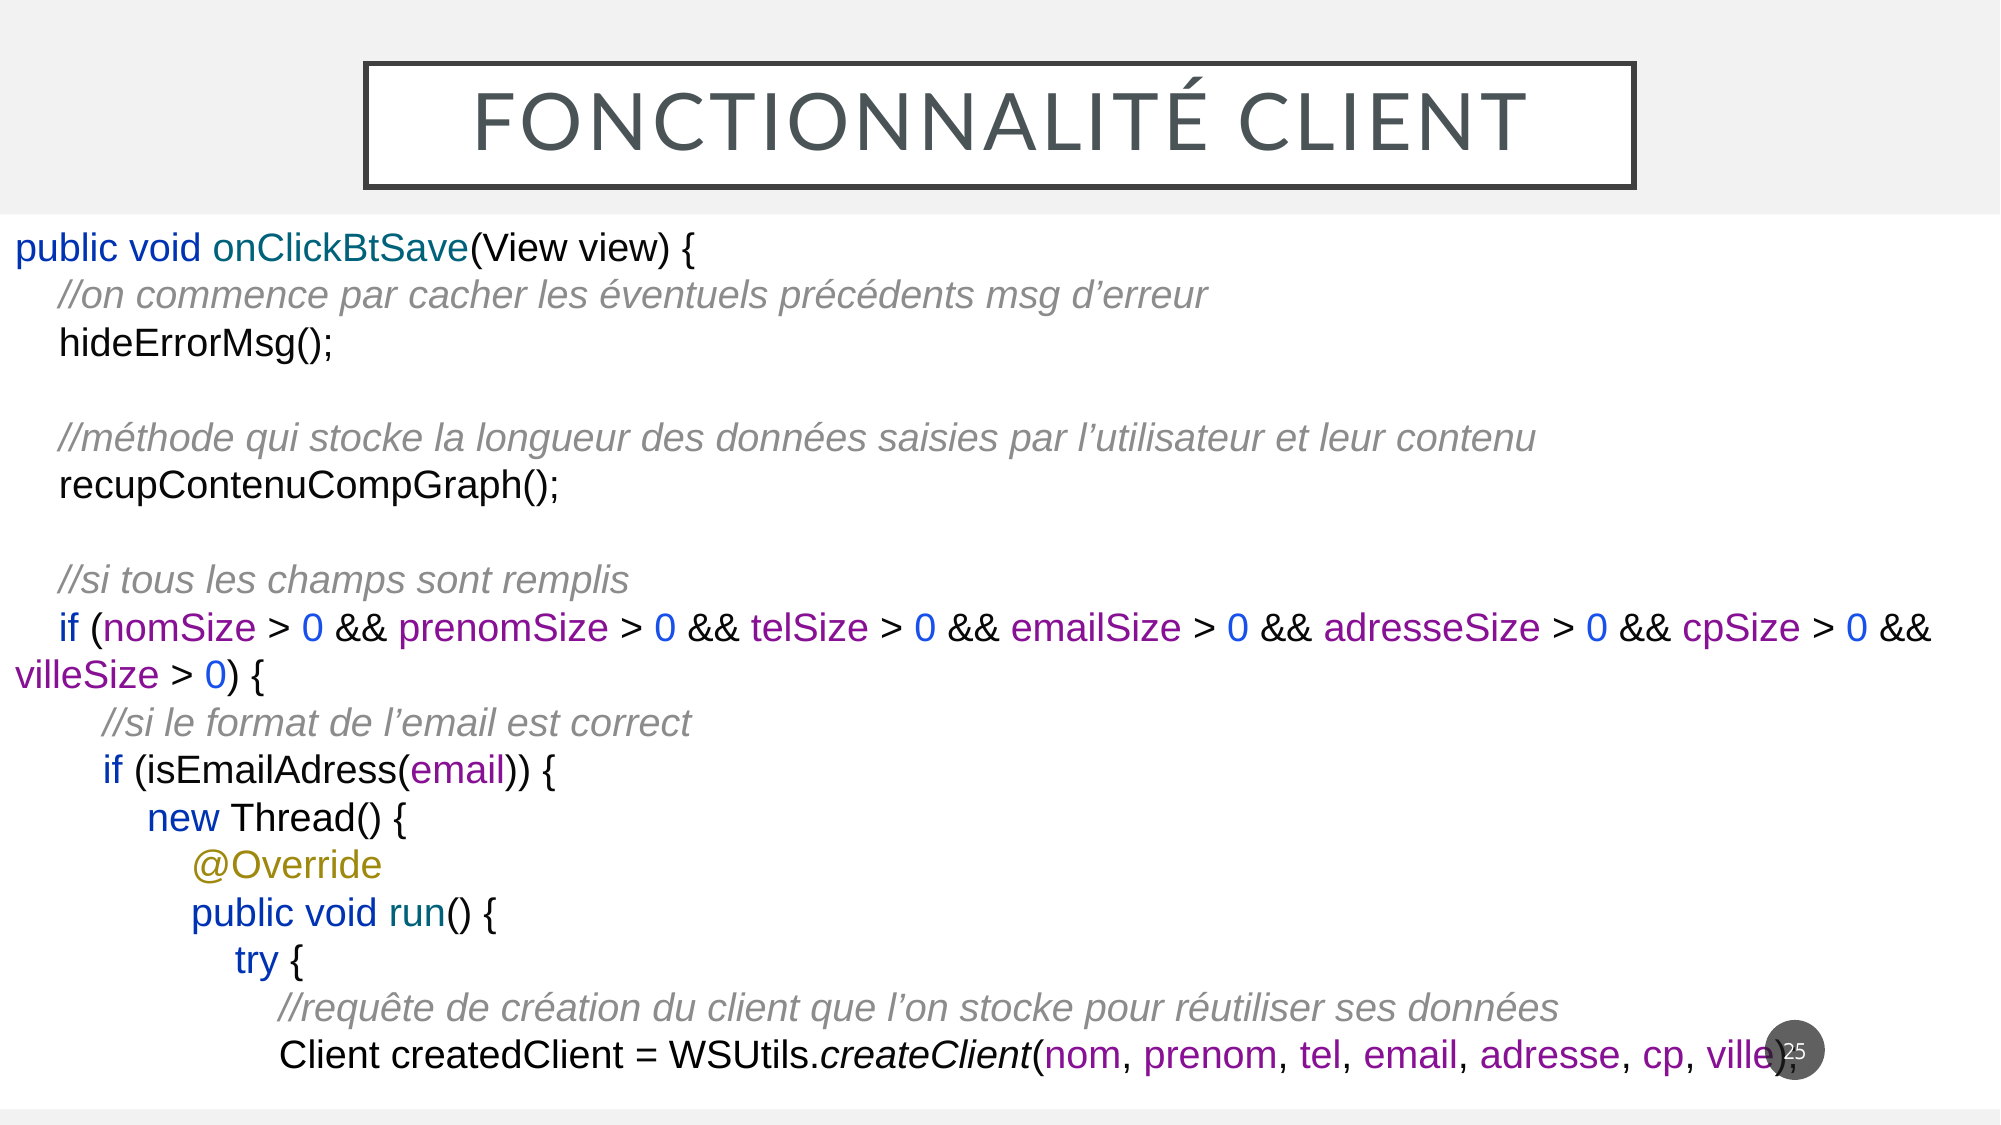

# FONCTIONNALITÉ CLIENT
public void onClickBtSave(View view) {
    //on commence par cacher les éventuels précédents msg d’erreur
    hideErrorMsg();
    //méthode qui stocke la longueur des données saisies par l’utilisateur et leur contenu
    recupContenuCompGraph();
    //si tous les champs sont remplis
    if (nomSize > 0 && prenomSize > 0 && telSize > 0 && emailSize > 0 && adresseSize > 0 && cpSize > 0 && villeSize > 0) {
        //si le format de l’email est correct
        if (isEmailAdress(email)) {
            new Thread() {
                @Override
                public void run() {
                    try {
                        //requête de création du client que l’on stocke pour réutiliser ses données
                        Client createdClient = WSUtils.createClient(nom, prenom, tel, email, adresse, cp, ville);
25